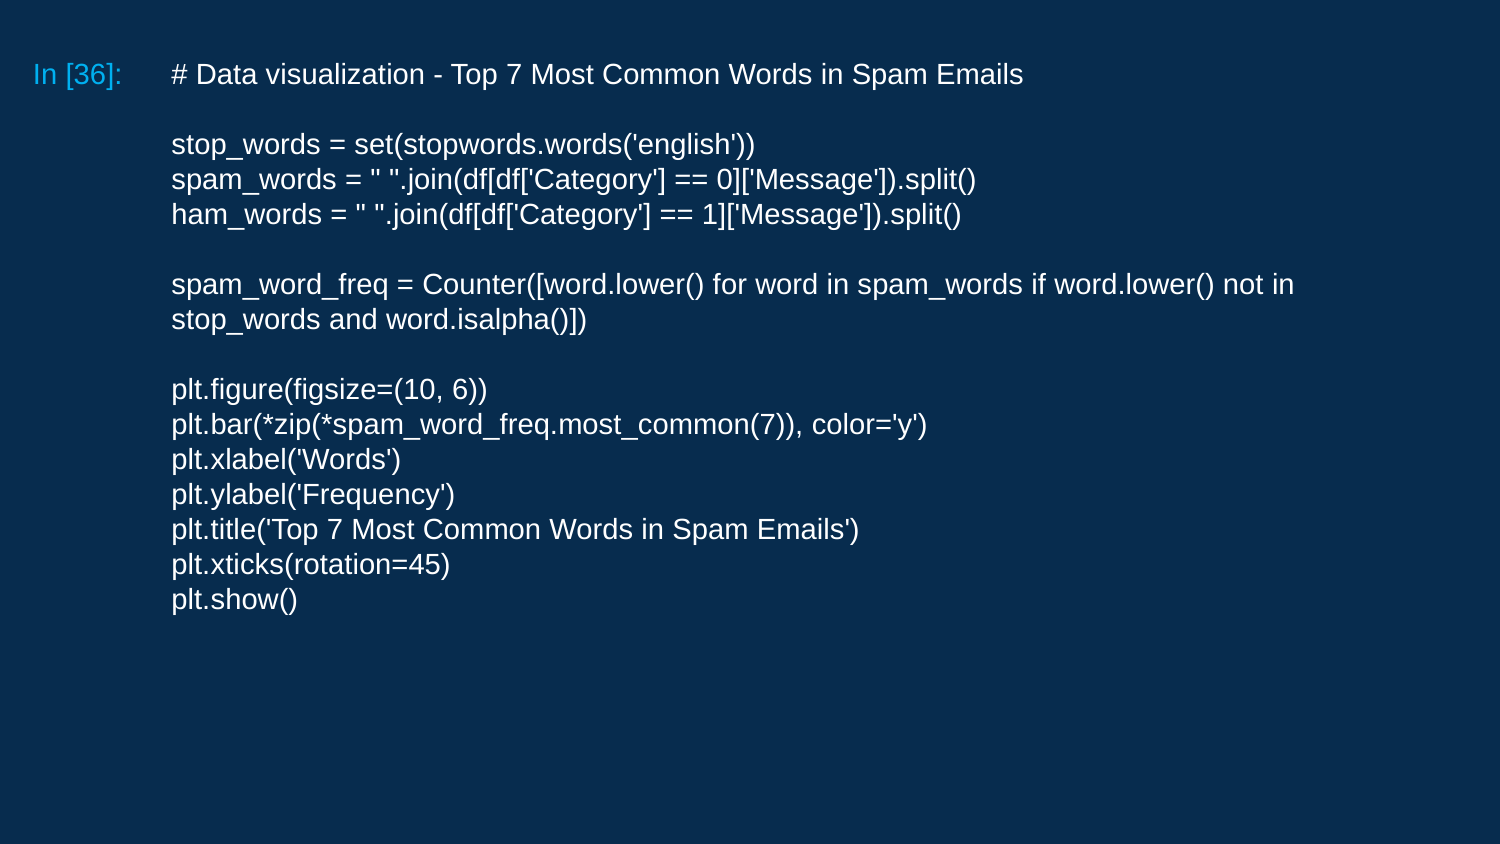

In [36]:
# Data visualization - Top 7 Most Common Words in Spam Emails

stop_words = set(stopwords.words('english'))
spam_words = " ".join(df[df['Category'] == 0]['Message']).split()
ham_words = " ".join(df[df['Category'] == 1]['Message']).split()

spam_word_freq = Counter([word.lower() for word in spam_words if word.lower() not in stop_words and word.isalpha()])

plt.figure(figsize=(10, 6))
plt.bar(*zip(*spam_word_freq.most_common(7)), color='y')
plt.xlabel('Words')
plt.ylabel('Frequency')
plt.title('Top 7 Most Common Words in Spam Emails')
plt.xticks(rotation=45)
plt.show()